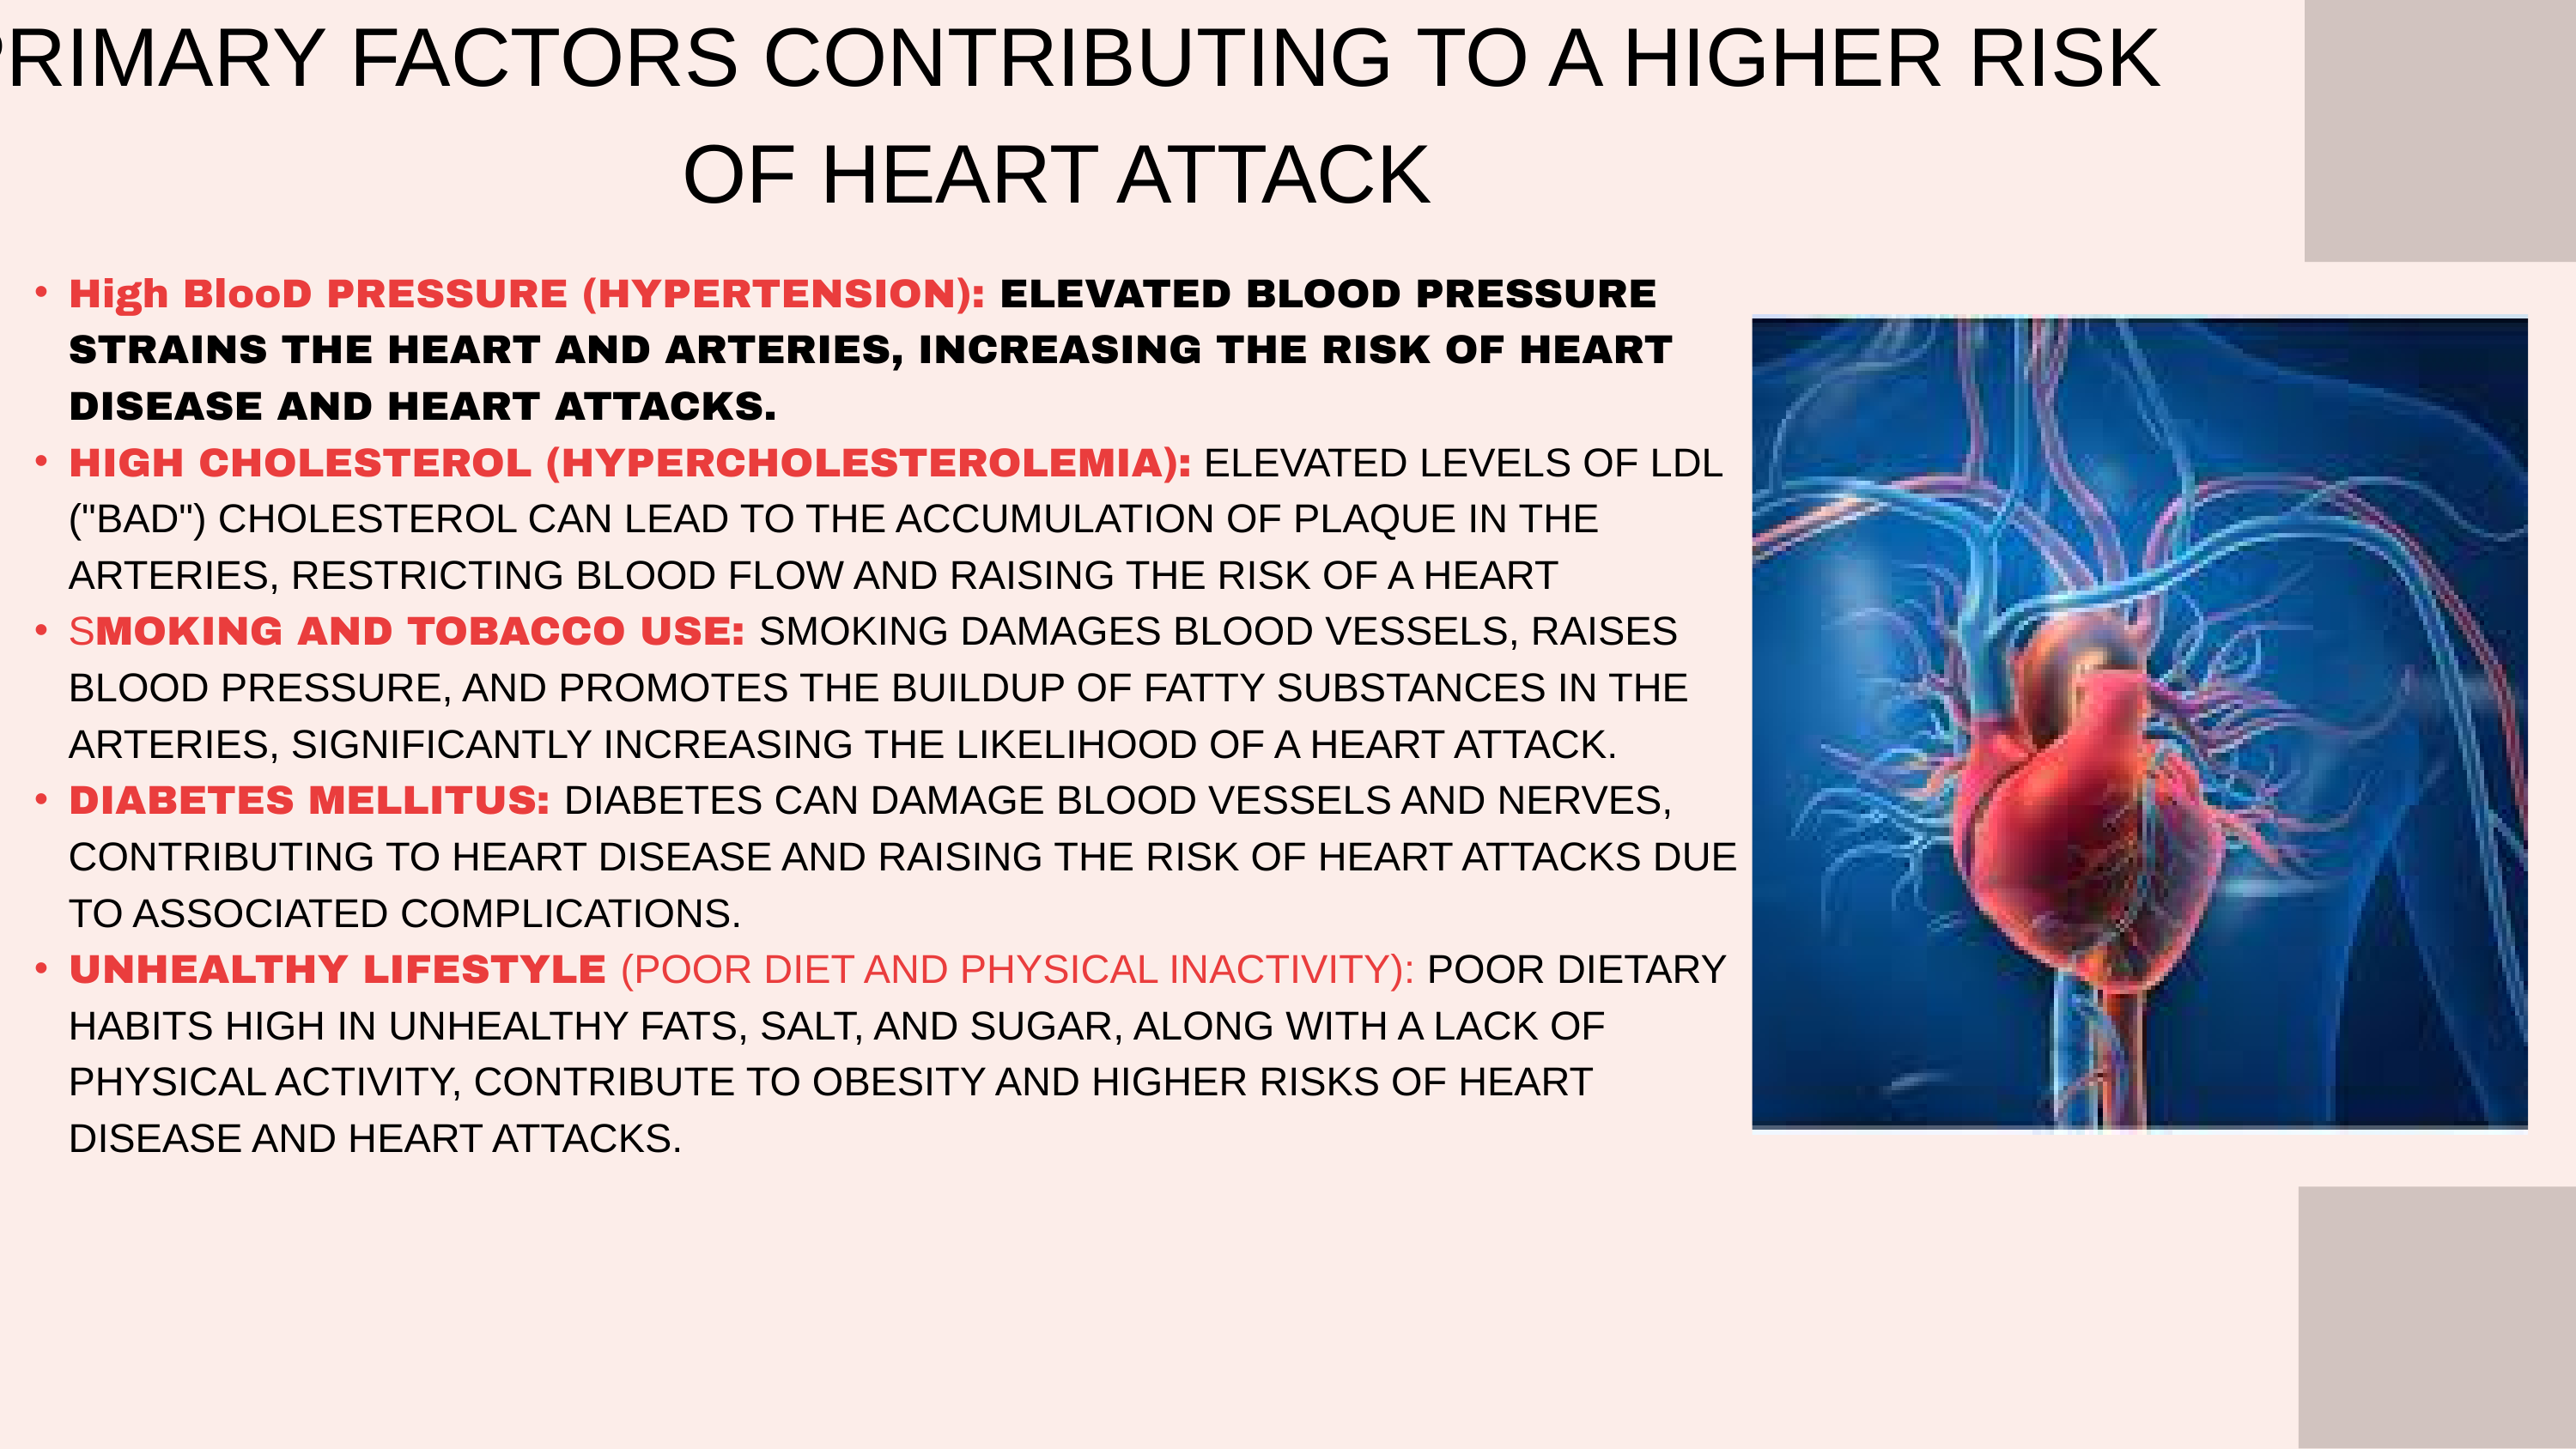

PRIMARY FACTORS CONTRIBUTING TO A HIGHER RISK OF HEART ATTACK

High BlooD PRESSURE (HYPERTENSION): ELEVATED BLOOD PRESSURE STRAINS THE HEART AND ARTERIES, INCREASING THE RISK OF HEART DISEASE AND HEART ATTACKS.
HIGH CHOLESTEROL (HYPERCHOLESTEROLEMIA): ELEVATED LEVELS OF LDL ("BAD") CHOLESTEROL CAN LEAD TO THE ACCUMULATION OF PLAQUE IN THE ARTERIES, RESTRICTING BLOOD FLOW AND RAISING THE RISK OF A HEART
SMOKING AND TOBACCO USE: SMOKING DAMAGES BLOOD VESSELS, RAISES BLOOD PRESSURE, AND PROMOTES THE BUILDUP OF FATTY SUBSTANCES IN THE ARTERIES, SIGNIFICANTLY INCREASING THE LIKELIHOOD OF A HEART ATTACK.
DIABETES MELLITUS: DIABETES CAN DAMAGE BLOOD VESSELS AND NERVES, CONTRIBUTING TO HEART DISEASE AND RAISING THE RISK OF HEART ATTACKS DUE TO ASSOCIATED COMPLICATIONS.
UNHEALTHY LIFESTYLE (POOR DIET AND PHYSICAL INACTIVITY): POOR DIETARY HABITS HIGH IN UNHEALTHY FATS, SALT, AND SUGAR, ALONG WITH A LACK OF PHYSICAL ACTIVITY, CONTRIBUTE TO OBESITY AND HIGHER RISKS OF HEART DISEASE AND HEART ATTACKS.